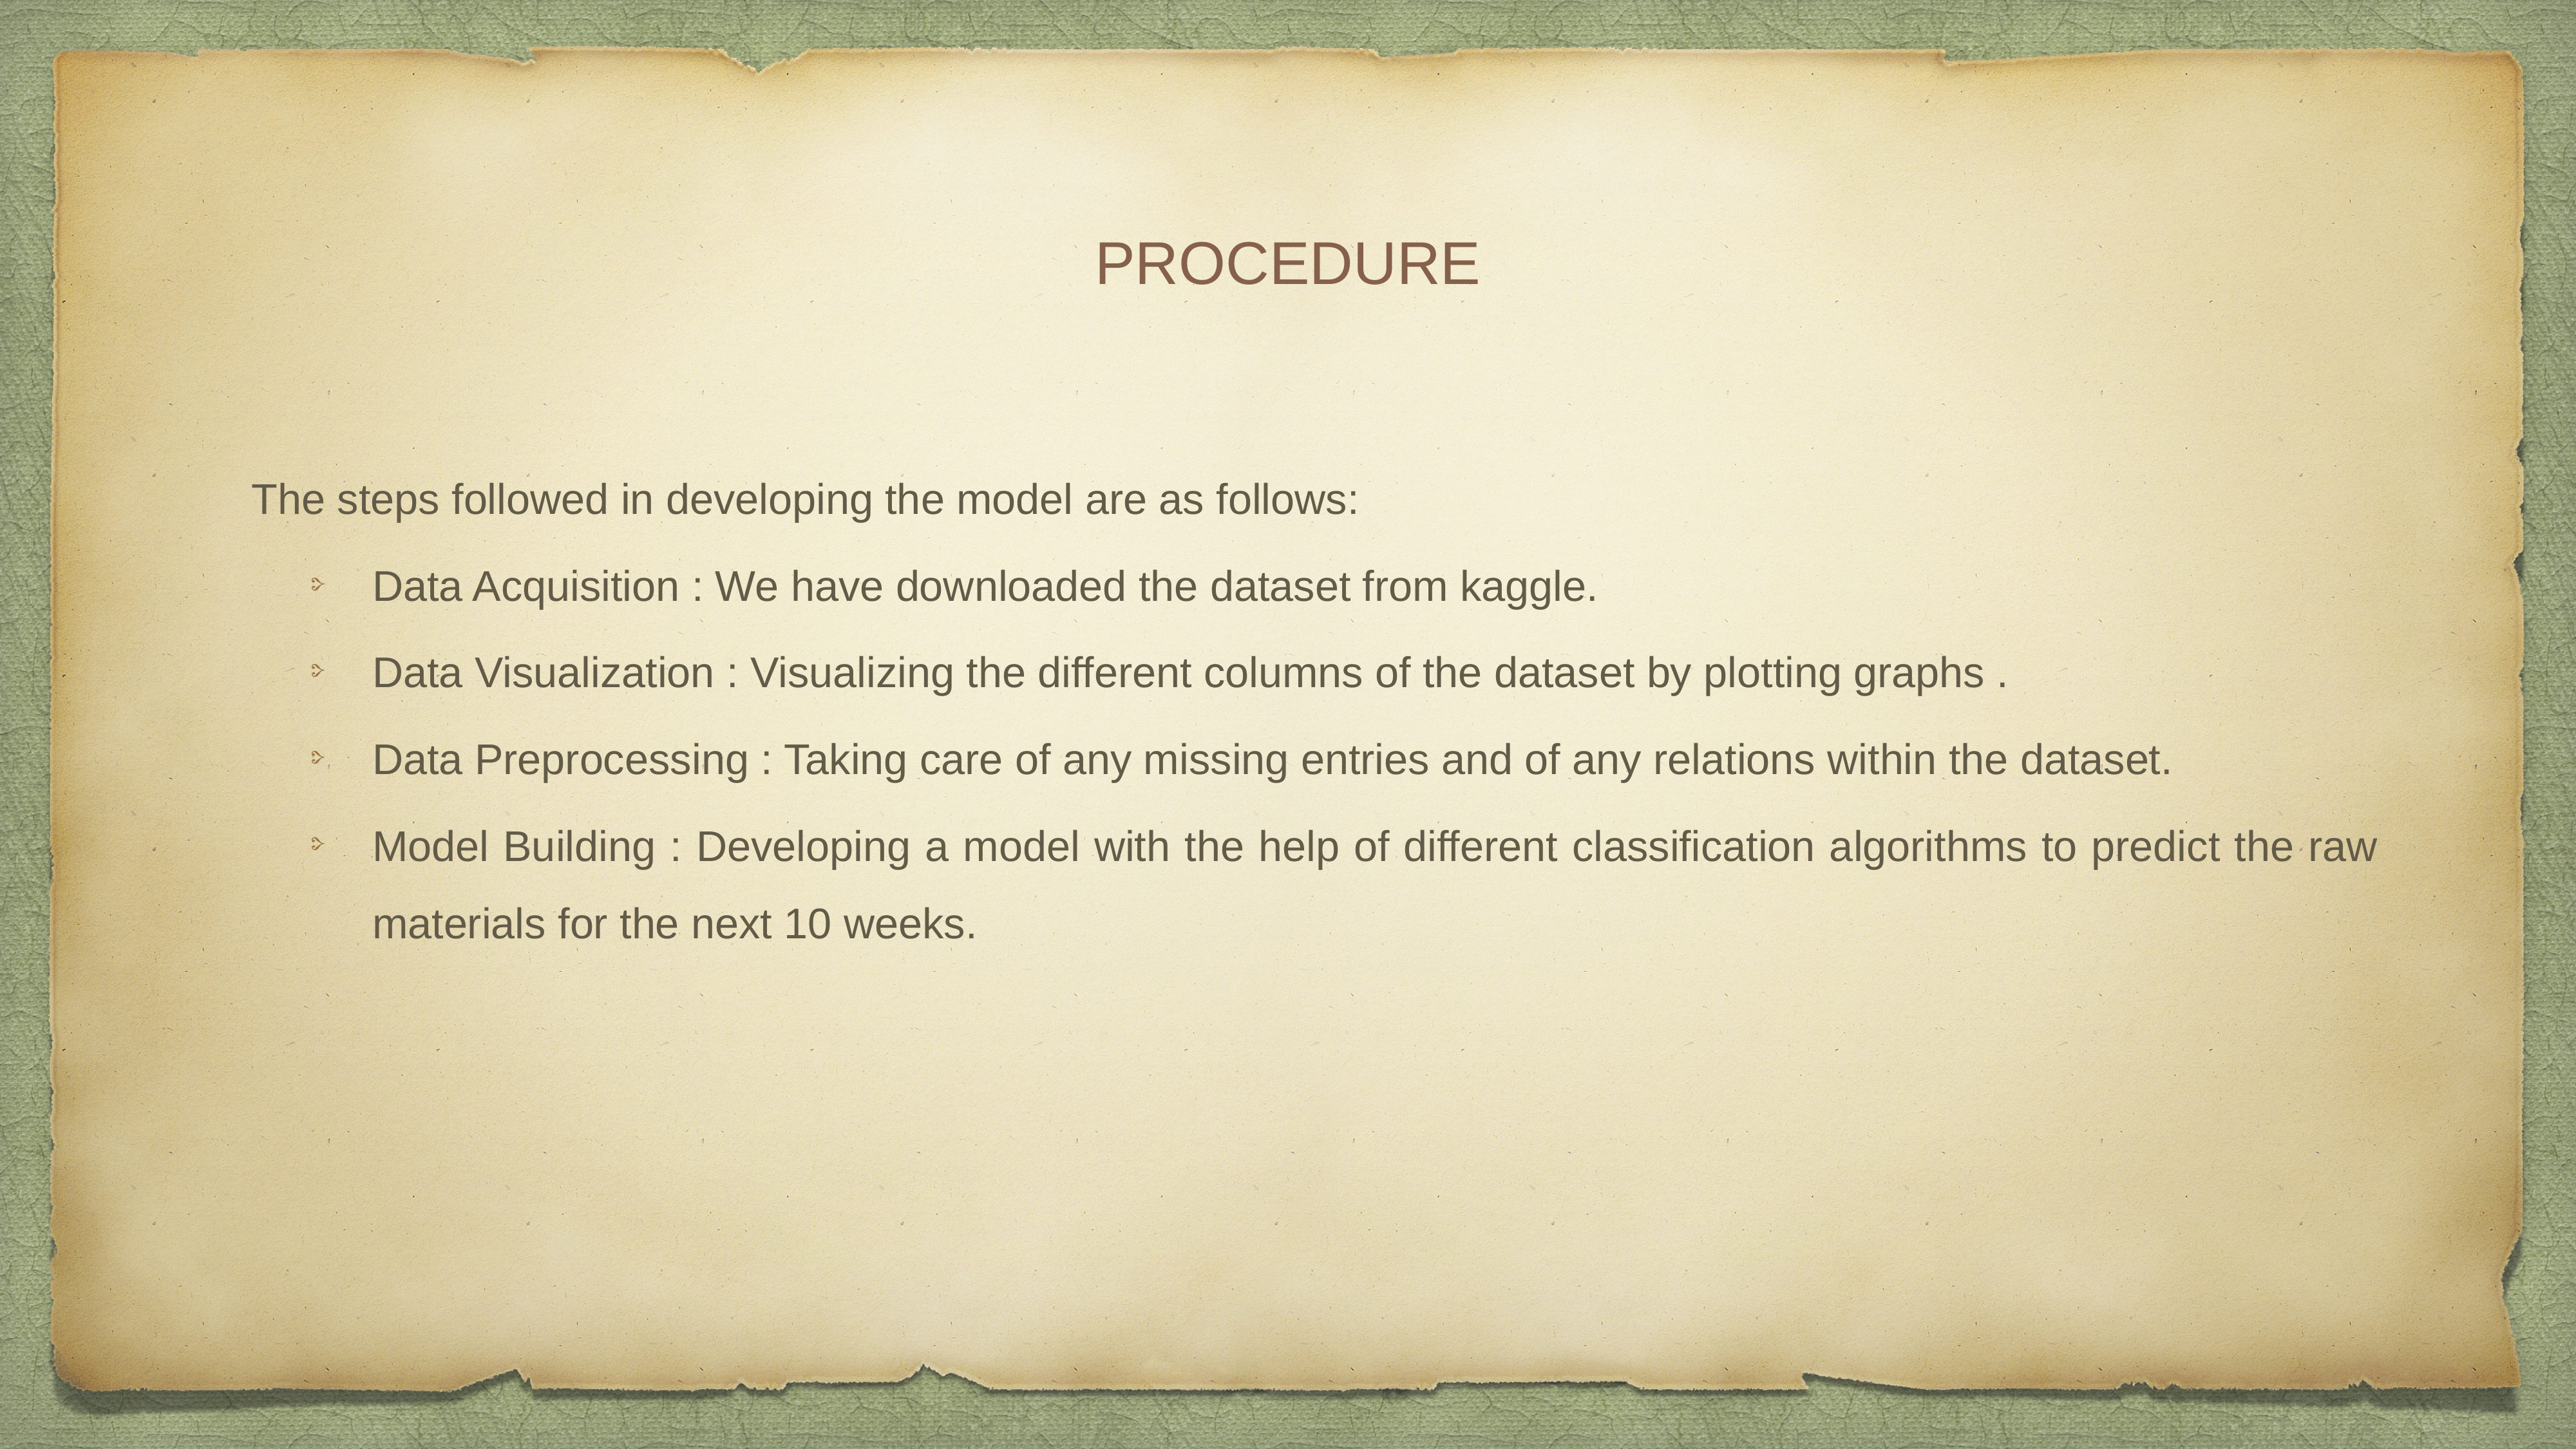

# PROCEDURE
The steps followed in developing the model are as follows:
Data Acquisition : We have downloaded the dataset from kaggle.
Data Visualization : Visualizing the different columns of the dataset by plotting graphs .
Data Preprocessing : Taking care of any missing entries and of any relations within the dataset.
Model Building : Developing a model with the help of different classiﬁcation algorithms to predict the raw materials for the next 10 weeks.